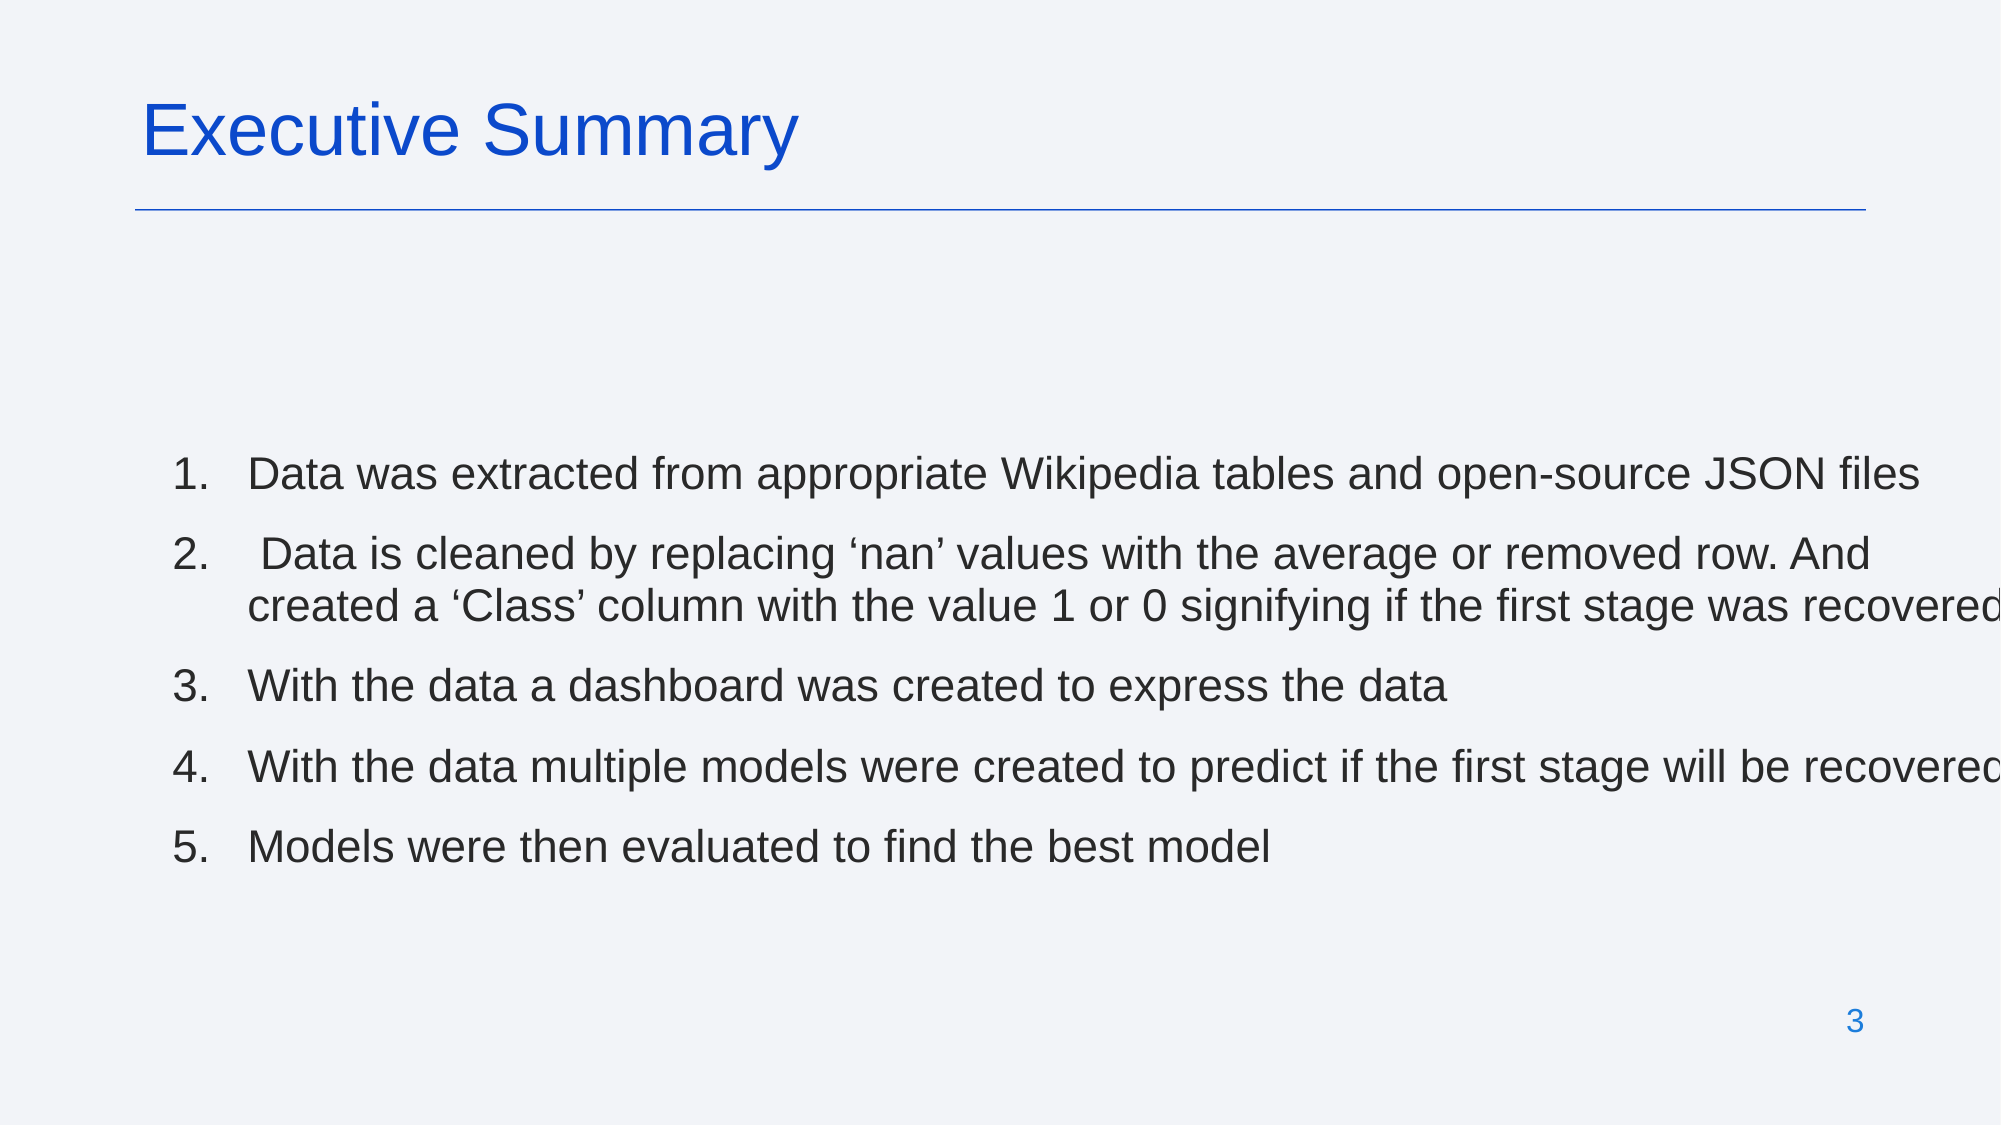

Executive Summary
Data was extracted from appropriate Wikipedia tables and open-source JSON files
 Data is cleaned by replacing ‘nan’ values with the average or removed row. And created a ‘Class’ column with the value 1 or 0 signifying if the first stage was recovered
With the data a dashboard was created to express the data
With the data multiple models were created to predict if the first stage will be recovered
Models were then evaluated to find the best model

3